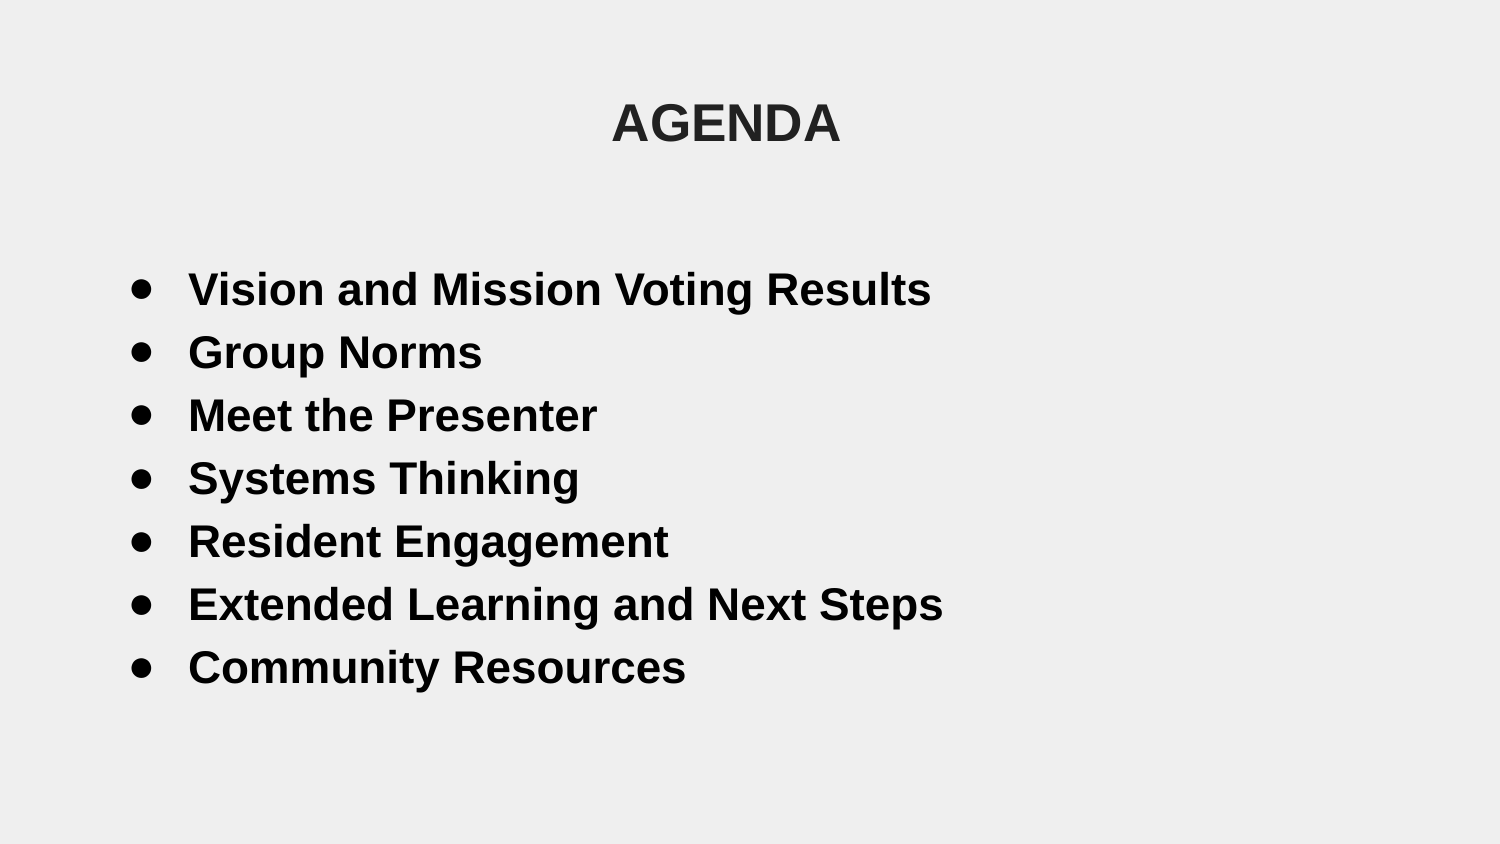

# AGENDA
Vision and Mission Voting Results
Group Norms
Meet the Presenter
Systems Thinking
Resident Engagement
Extended Learning and Next Steps
Community Resources